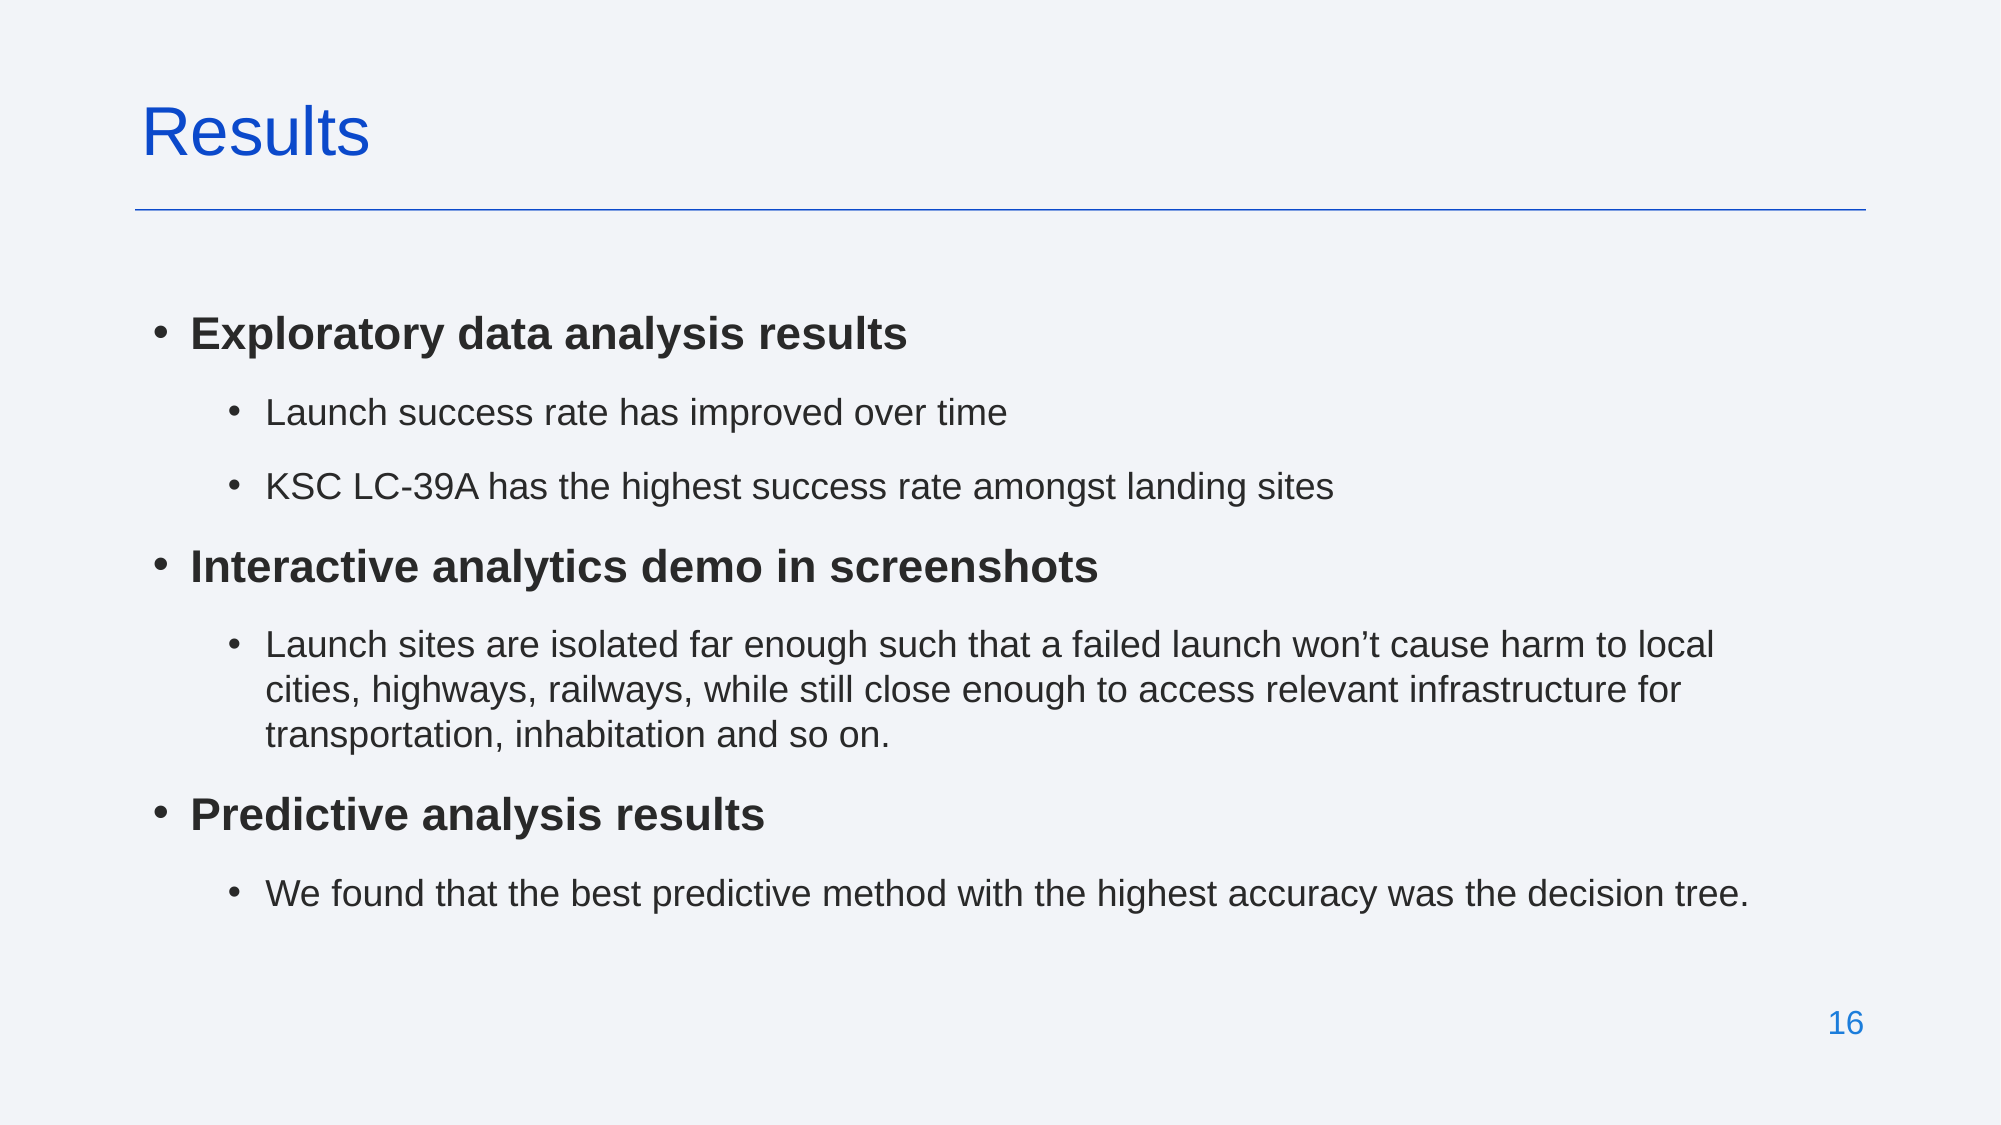

Results
Exploratory data analysis results
Launch success rate has improved over time
KSC LC-39A has the highest success rate amongst landing sites
Interactive analytics demo in screenshots
Launch sites are isolated far enough such that a failed launch won’t cause harm to local cities, highways, railways, while still close enough to access relevant infrastructure for transportation, inhabitation and so on.
Predictive analysis results
We found that the best predictive method with the highest accuracy was the decision tree.

16